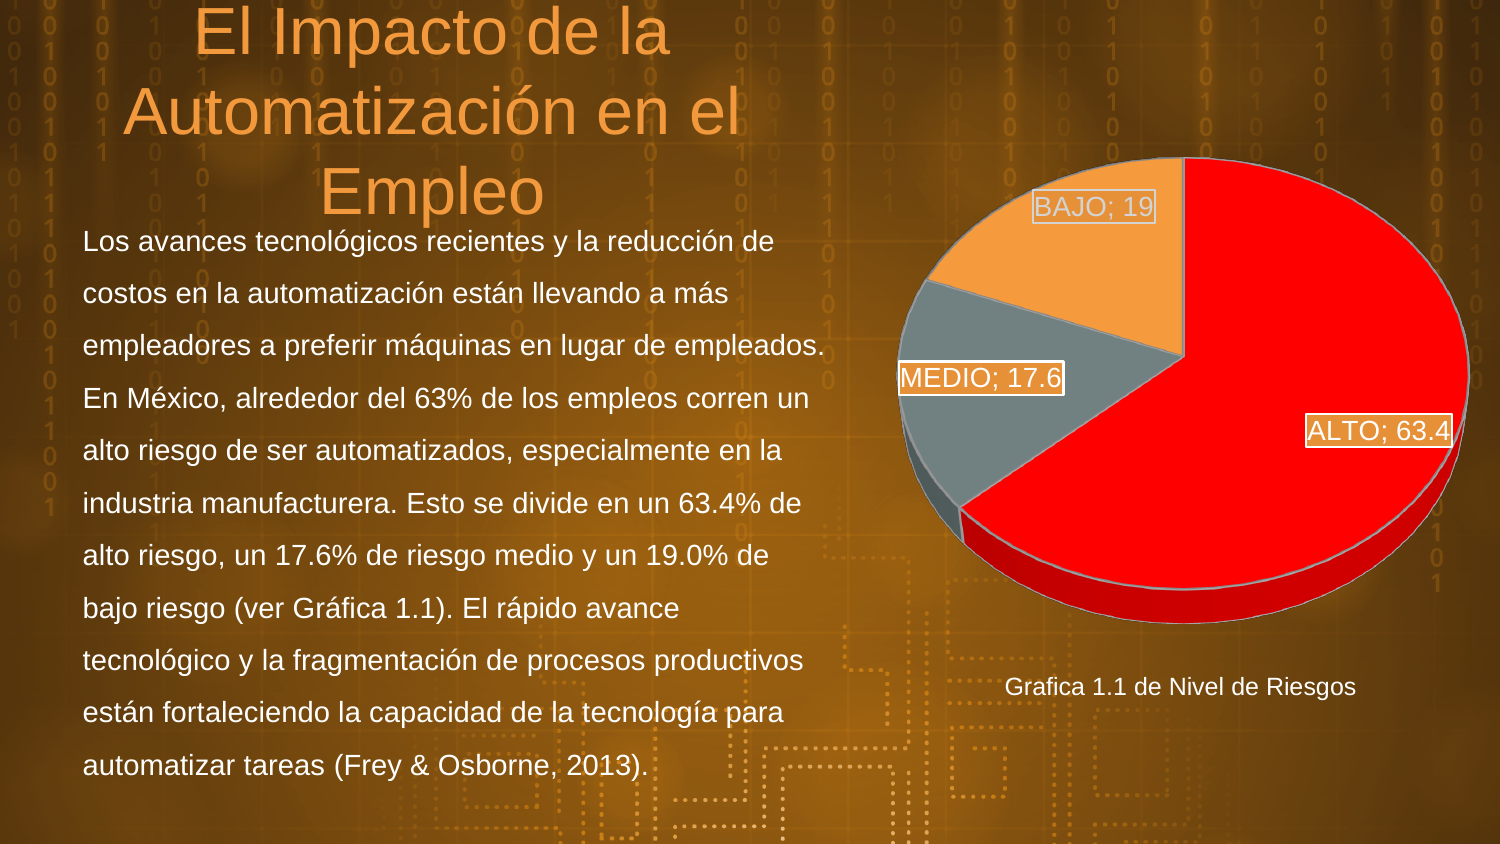

# El Impacto de la Automatización en el Empleo

[unsupported chart]

Los avances tecnológicos recientes y la reducción de costos en la automatización están llevando a más empleadores a preferir máquinas en lugar de empleados. En México, alrededor del 63% de los empleos corren un alto riesgo de ser automatizados, especialmente en la industria manufacturera. Esto se divide en un 63.4% de alto riesgo, un 17.6% de riesgo medio y un 19.0% de bajo riesgo (ver Gráfica 1.1). El rápido avance tecnológico y la fragmentación de procesos productivos están fortaleciendo la capacidad de la tecnología para automatizar tareas ​(Frey & Osborne, 2013).
Grafica 1.1 de Nivel de Riesgos